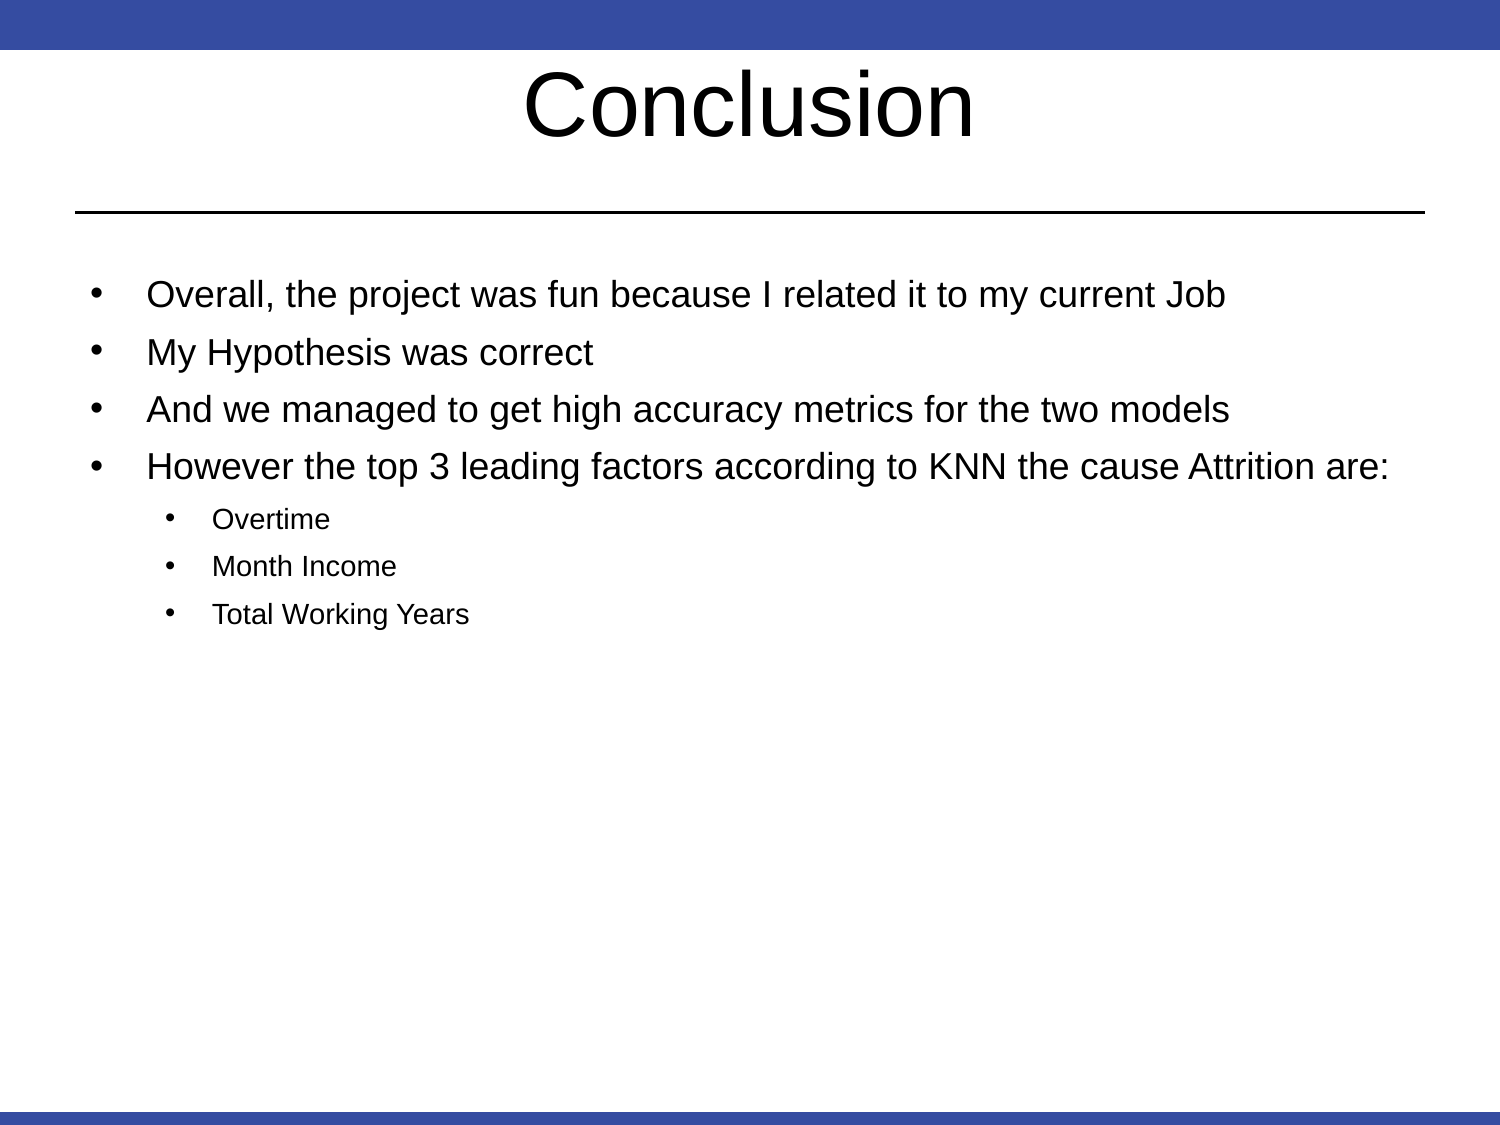

# Conclusion
Overall, the project was fun because I related it to my current Job
My Hypothesis was correct
And we managed to get high accuracy metrics for the two models
However the top 3 leading factors according to KNN the cause Attrition are:
Overtime
Month Income
Total Working Years